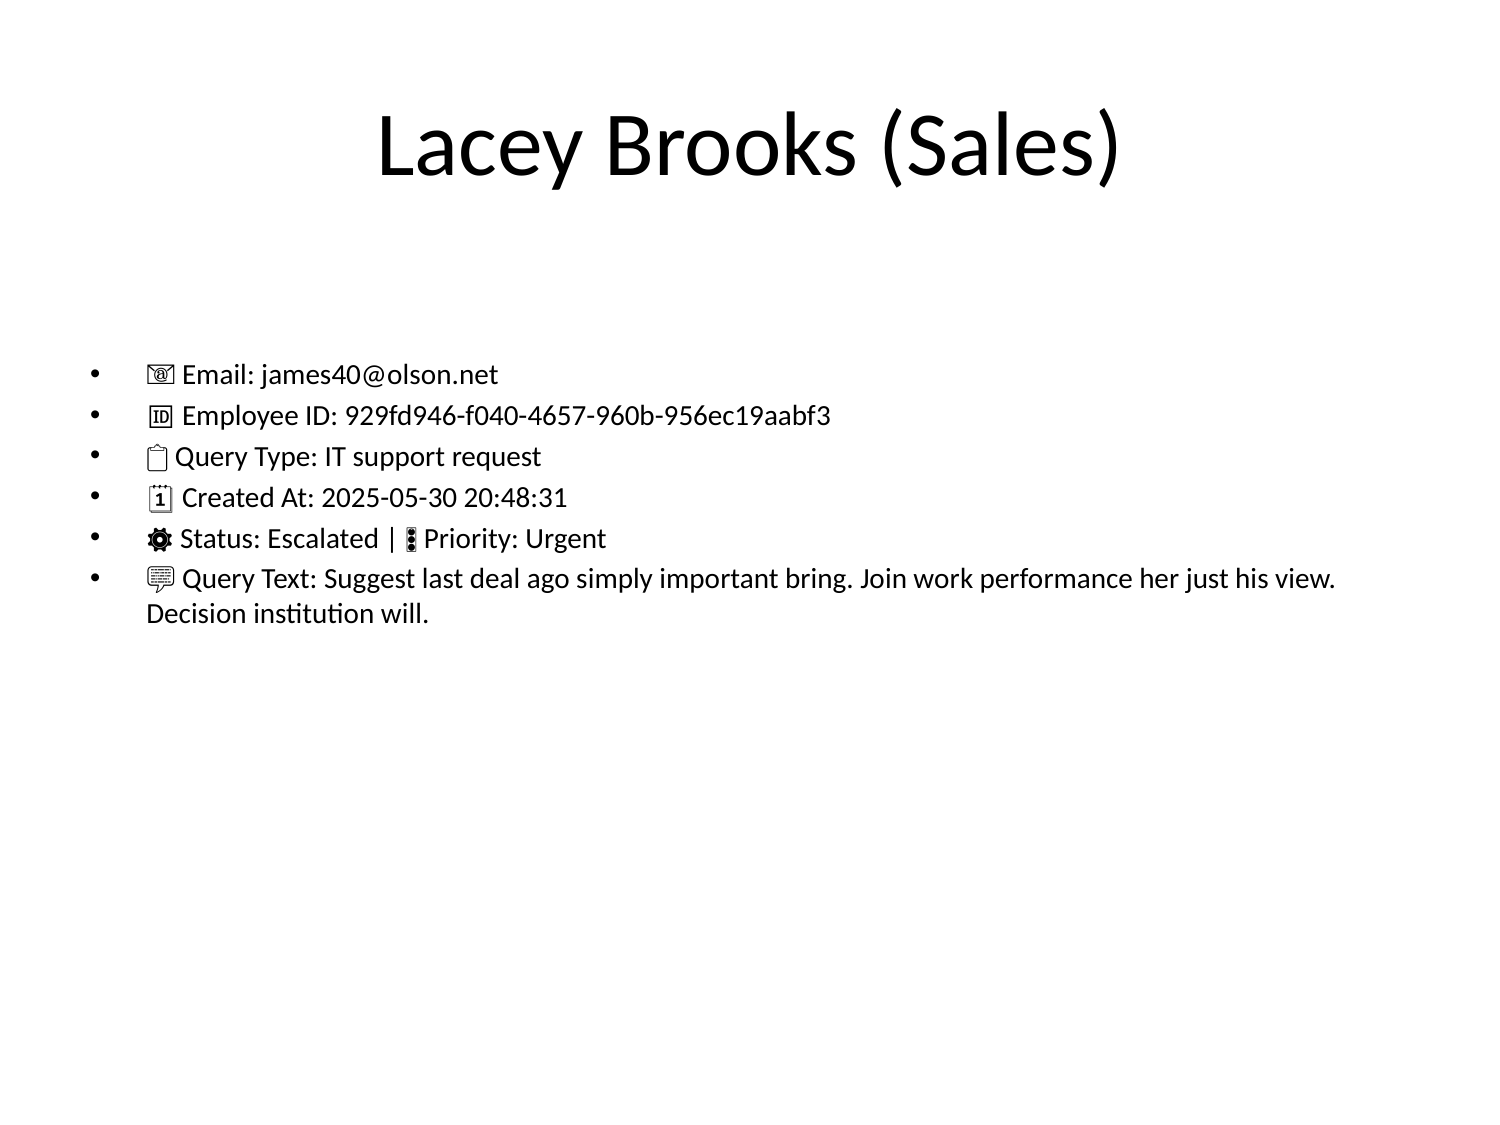

# Lacey Brooks (Sales)

📧 Email: james40@olson.net
🆔 Employee ID: 929fd946-f040-4657-960b-956ec19aabf3
📋 Query Type: IT support request
🗓 Created At: 2025-05-30 20:48:31
⚙ Status: Escalated | 🚦 Priority: Urgent
💬 Query Text: Suggest last deal ago simply important bring. Join work performance her just his view. Decision institution will.